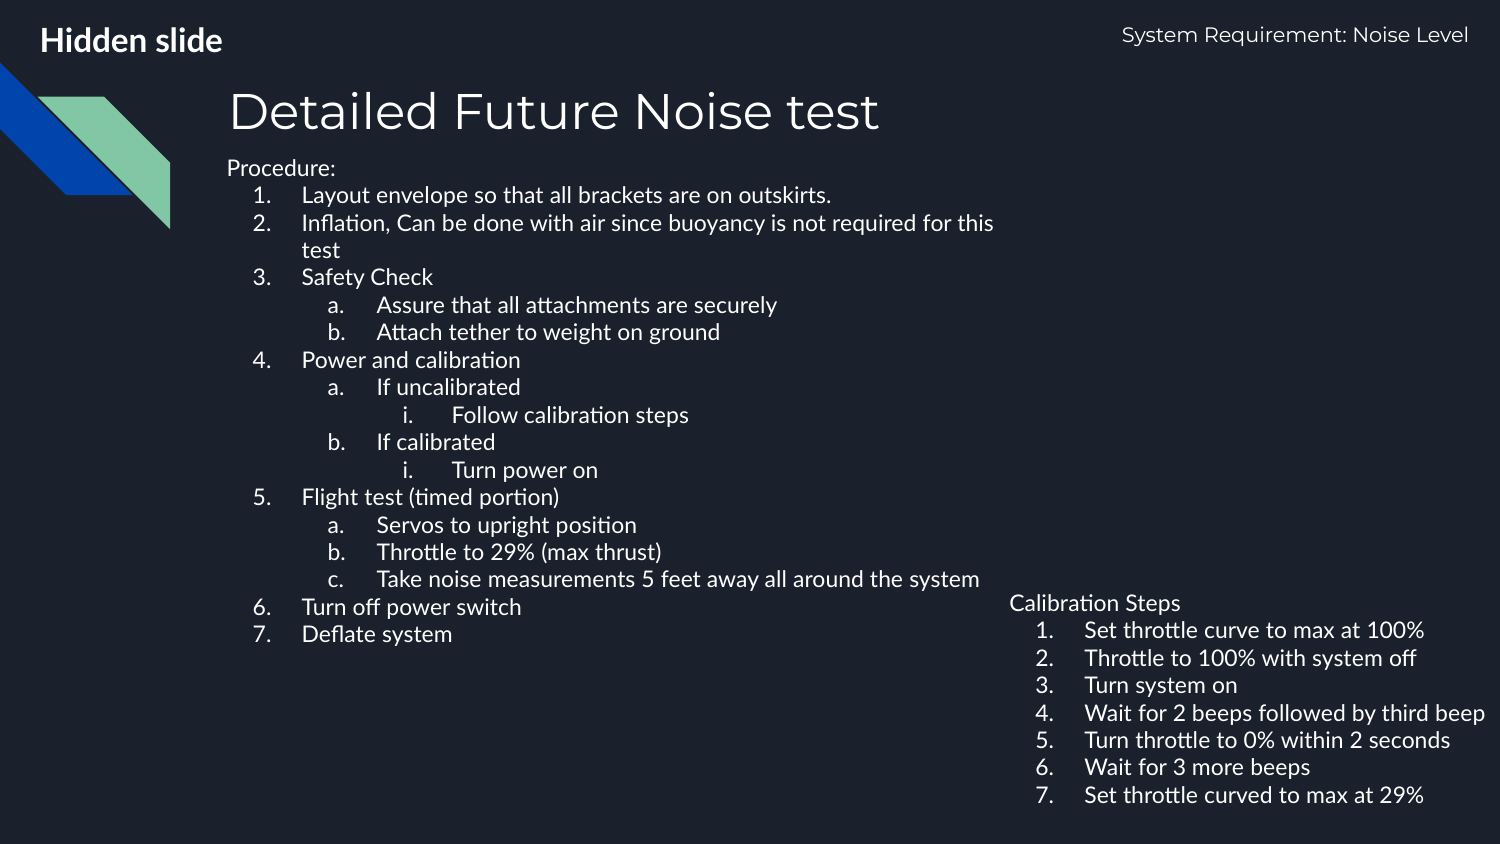

Hidden slide
System Requirement: Noise Level
# Detailed Future Noise test
Procedure:
Layout envelope so that all brackets are on outskirts.
Inflation, Can be done with air since buoyancy is not required for this test
Safety Check
Assure that all attachments are securely
Attach tether to weight on ground
Power and calibration
If uncalibrated
Follow calibration steps
If calibrated
Turn power on
Flight test (timed portion)
Servos to upright position
Throttle to 29% (max thrust)
Take noise measurements 5 feet away all around the system
Turn off power switch
Deflate system
Calibration Steps
Set throttle curve to max at 100%
Throttle to 100% with system off
Turn system on
Wait for 2 beeps followed by third beep
Turn throttle to 0% within 2 seconds
Wait for 3 more beeps
Set throttle curved to max at 29%